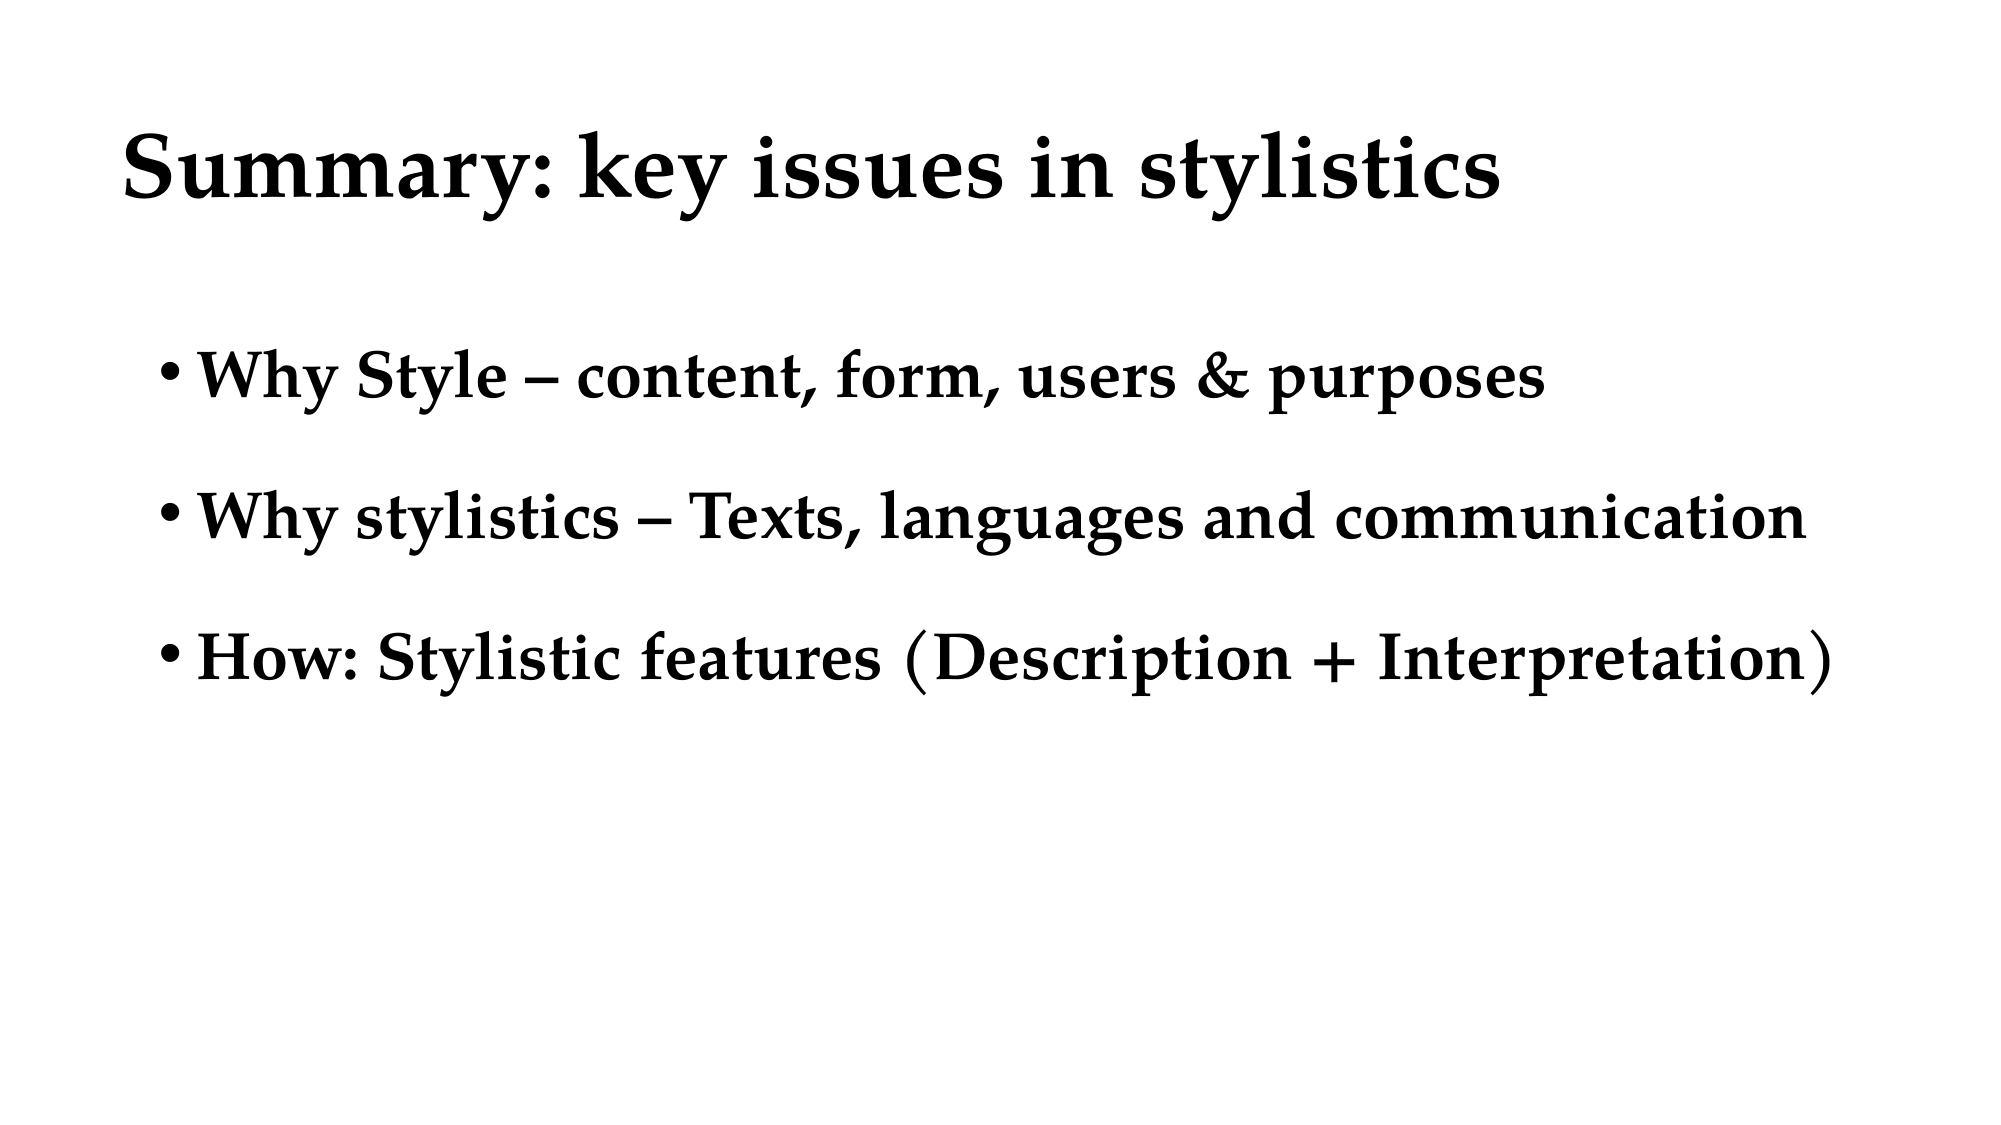

# Summary: key issues in stylistics
Why Style – content, form, users & purposes
Why stylistics – Texts, languages and communication
How: Stylistic features (Description + Interpretation)